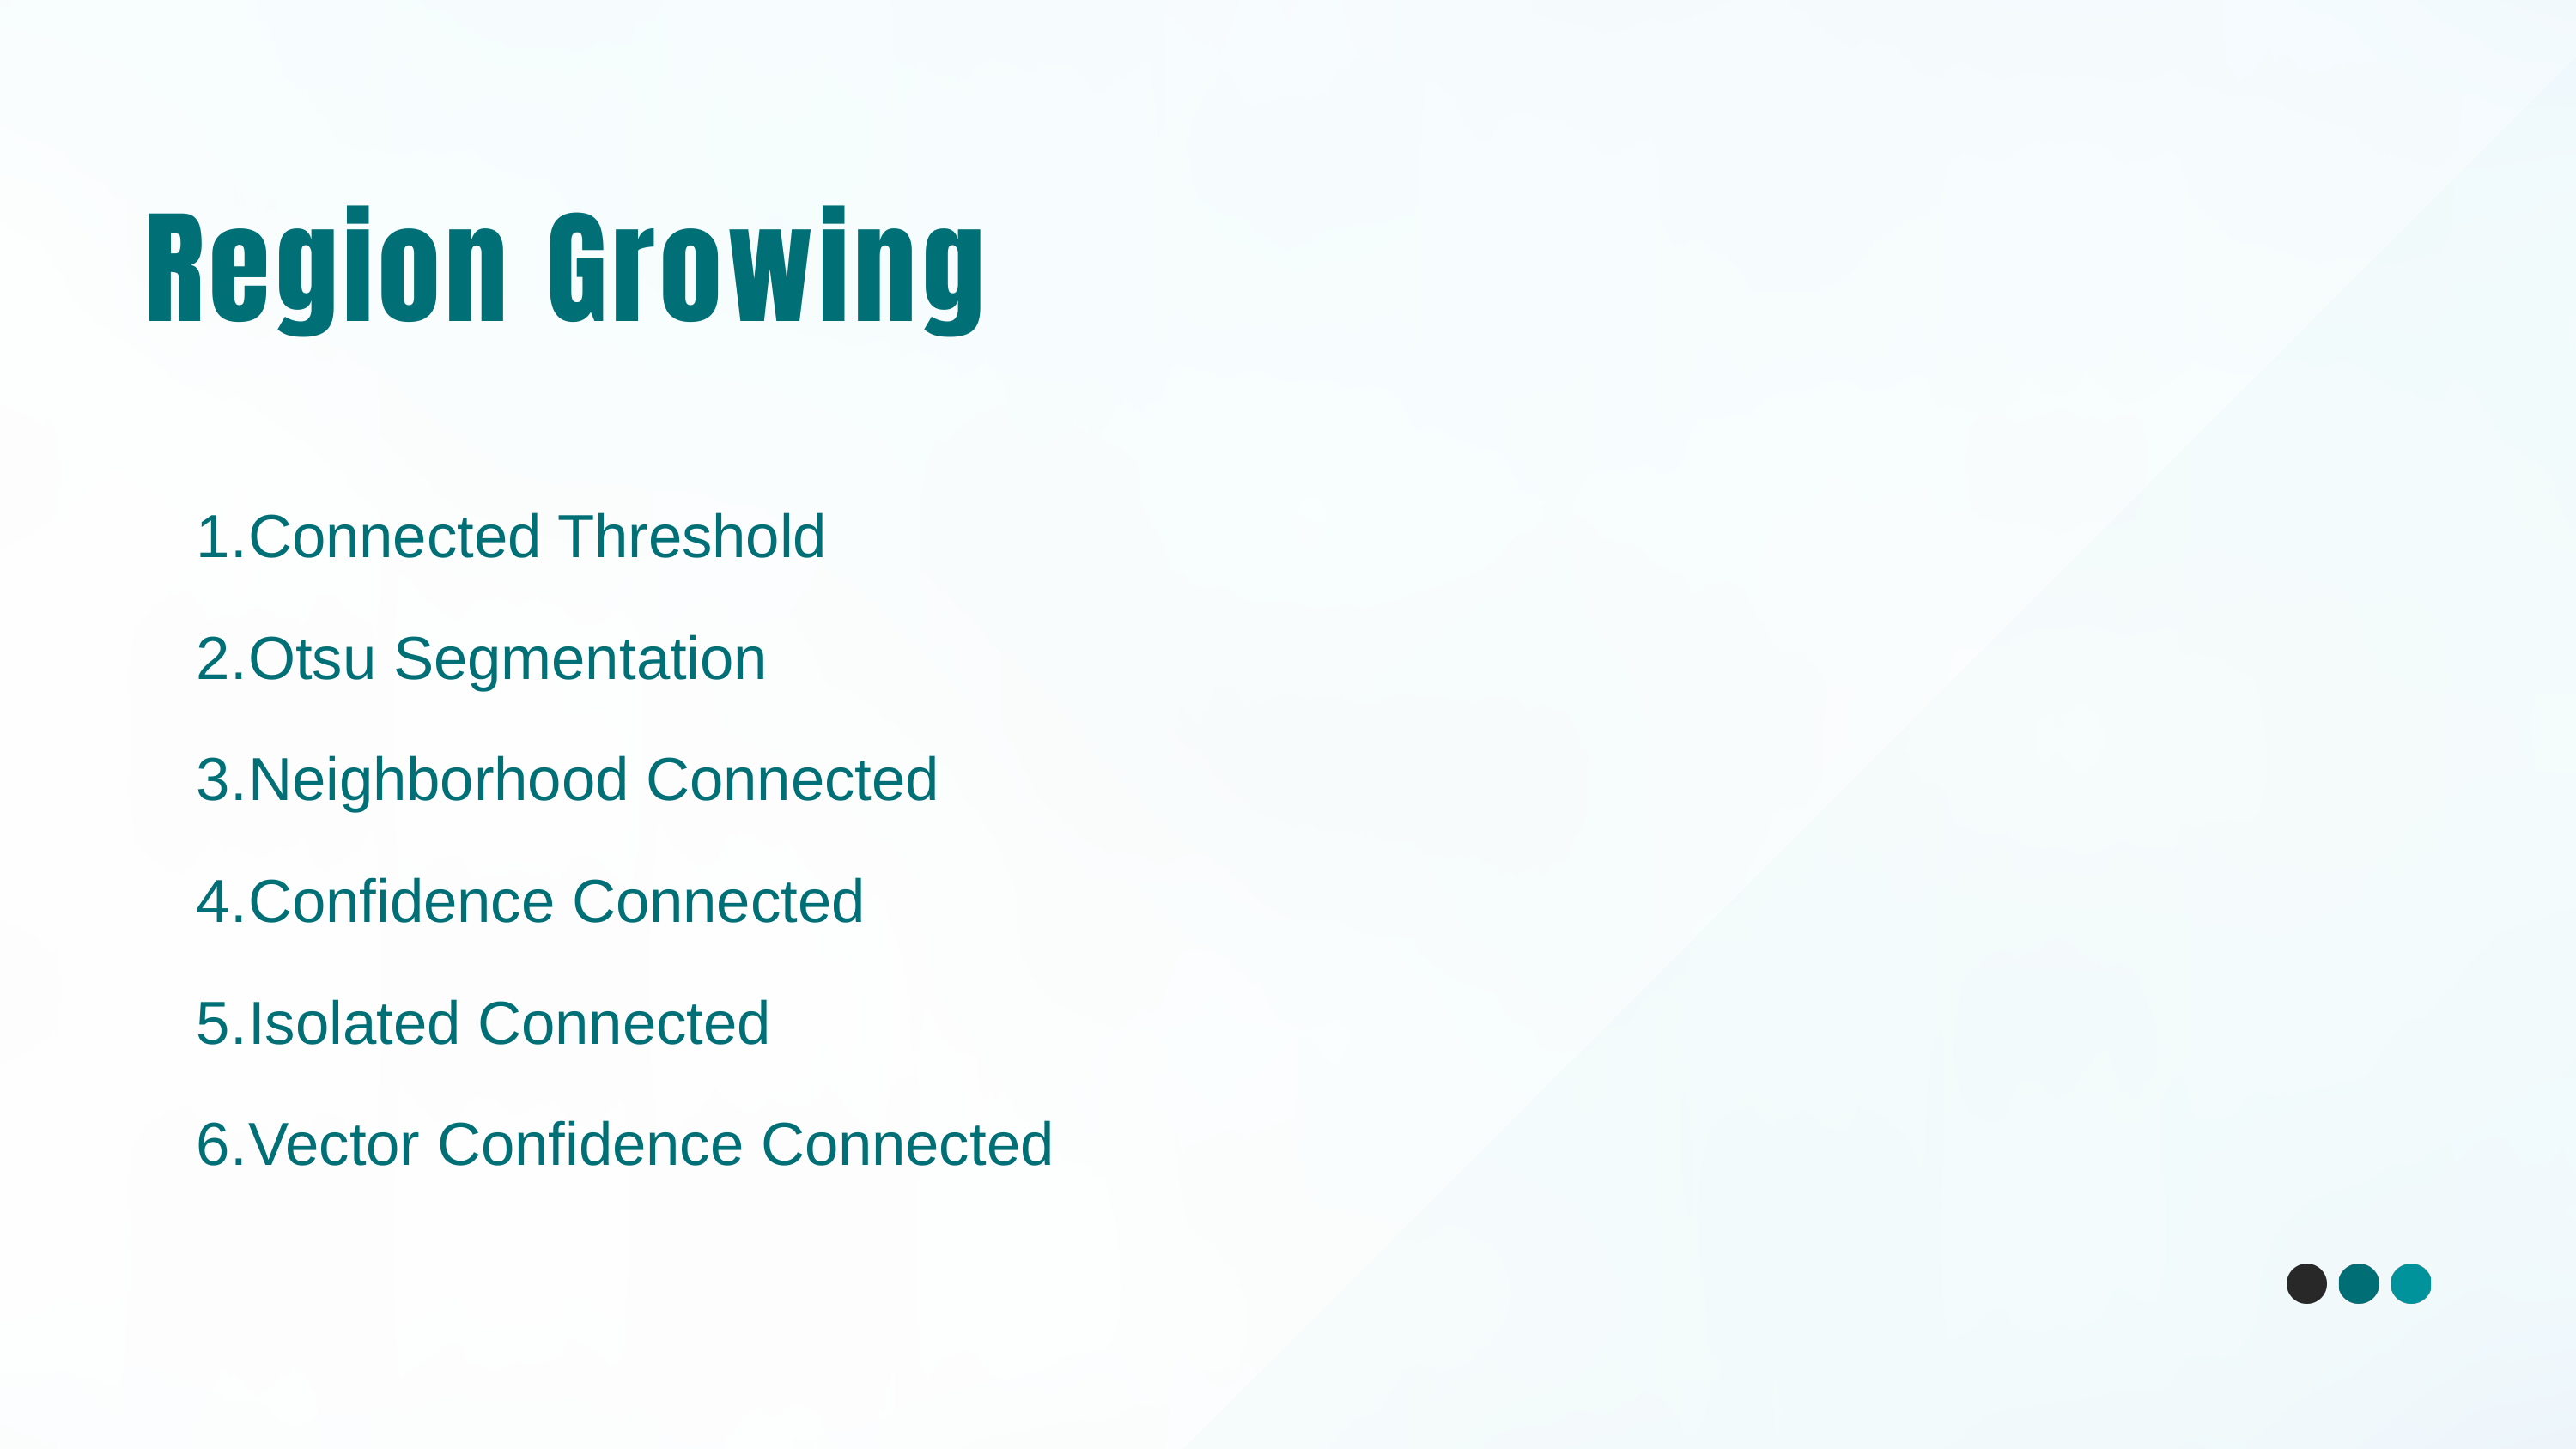

Region Growing
Connected Threshold
Otsu Segmentation
Neighborhood Connected
Confidence Connected
Isolated Connected
Vector Confidence Connected